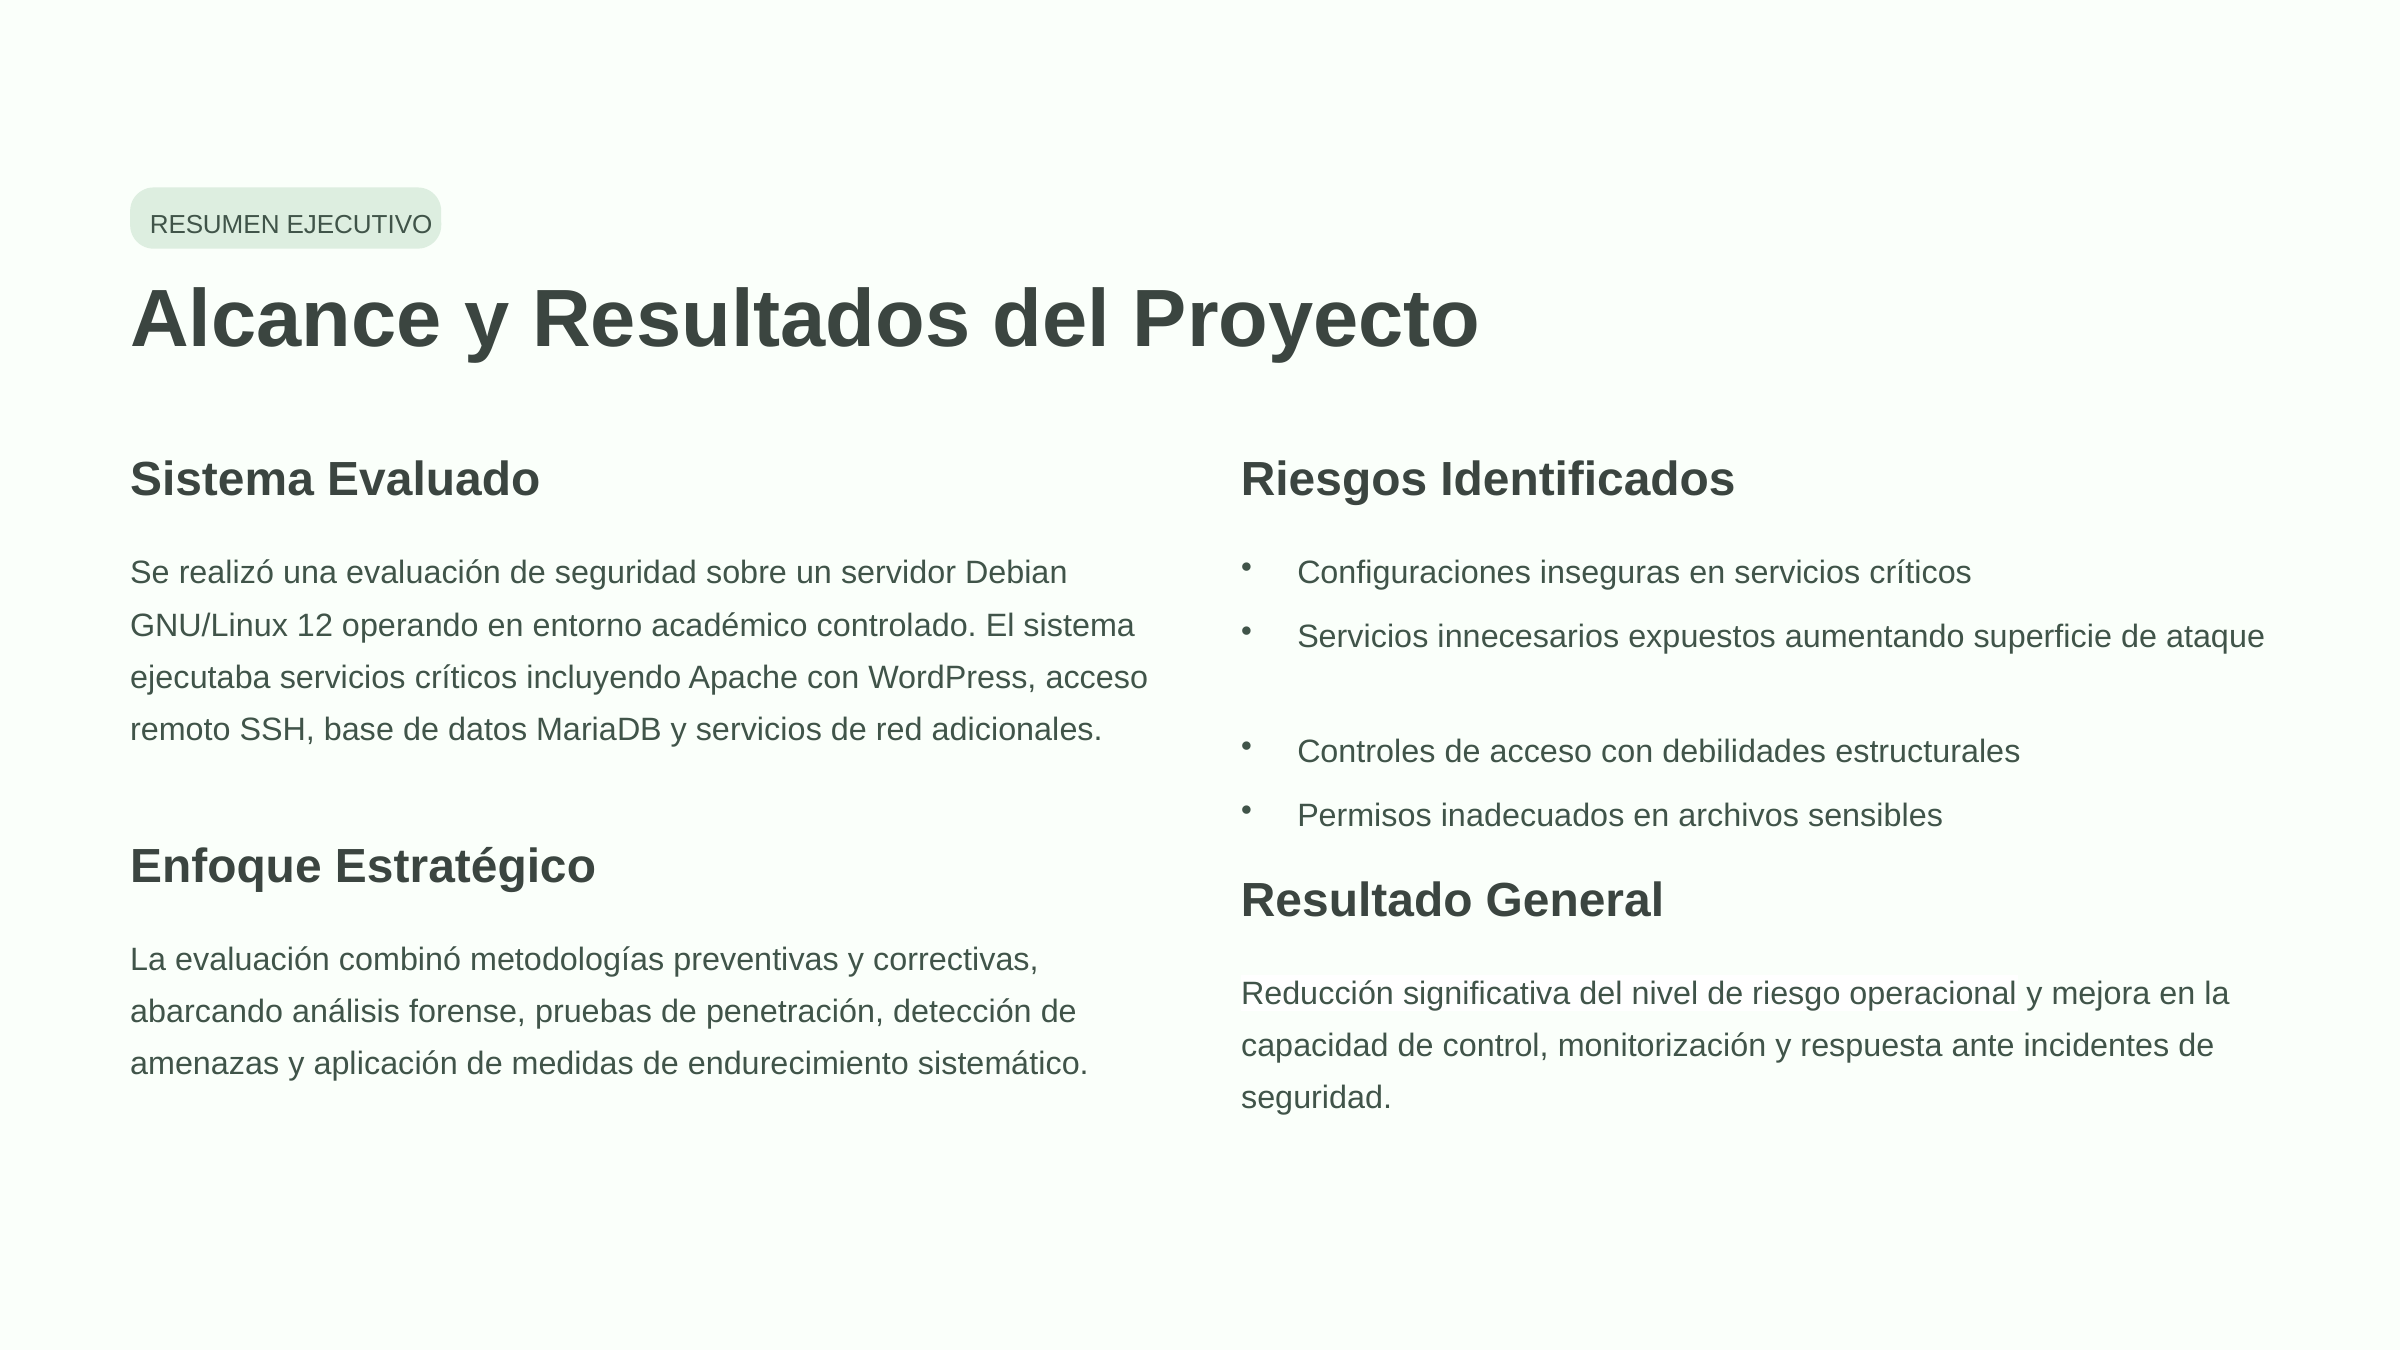

RESUMEN EJECUTIVO
Alcance y Resultados del Proyecto
Sistema Evaluado
Riesgos Identificados
Se realizó una evaluación de seguridad sobre un servidor Debian GNU/Linux 12 operando en entorno académico controlado. El sistema ejecutaba servicios críticos incluyendo Apache con WordPress, acceso remoto SSH, base de datos MariaDB y servicios de red adicionales.
Configuraciones inseguras en servicios críticos
Servicios innecesarios expuestos aumentando superficie de ataque
Controles de acceso con debilidades estructurales
Permisos inadecuados en archivos sensibles
Enfoque Estratégico
Resultado General
La evaluación combinó metodologías preventivas y correctivas, abarcando análisis forense, pruebas de penetración, detección de amenazas y aplicación de medidas de endurecimiento sistemático.
Reducción significativa del nivel de riesgo operacional y mejora en la capacidad de control, monitorización y respuesta ante incidentes de seguridad.